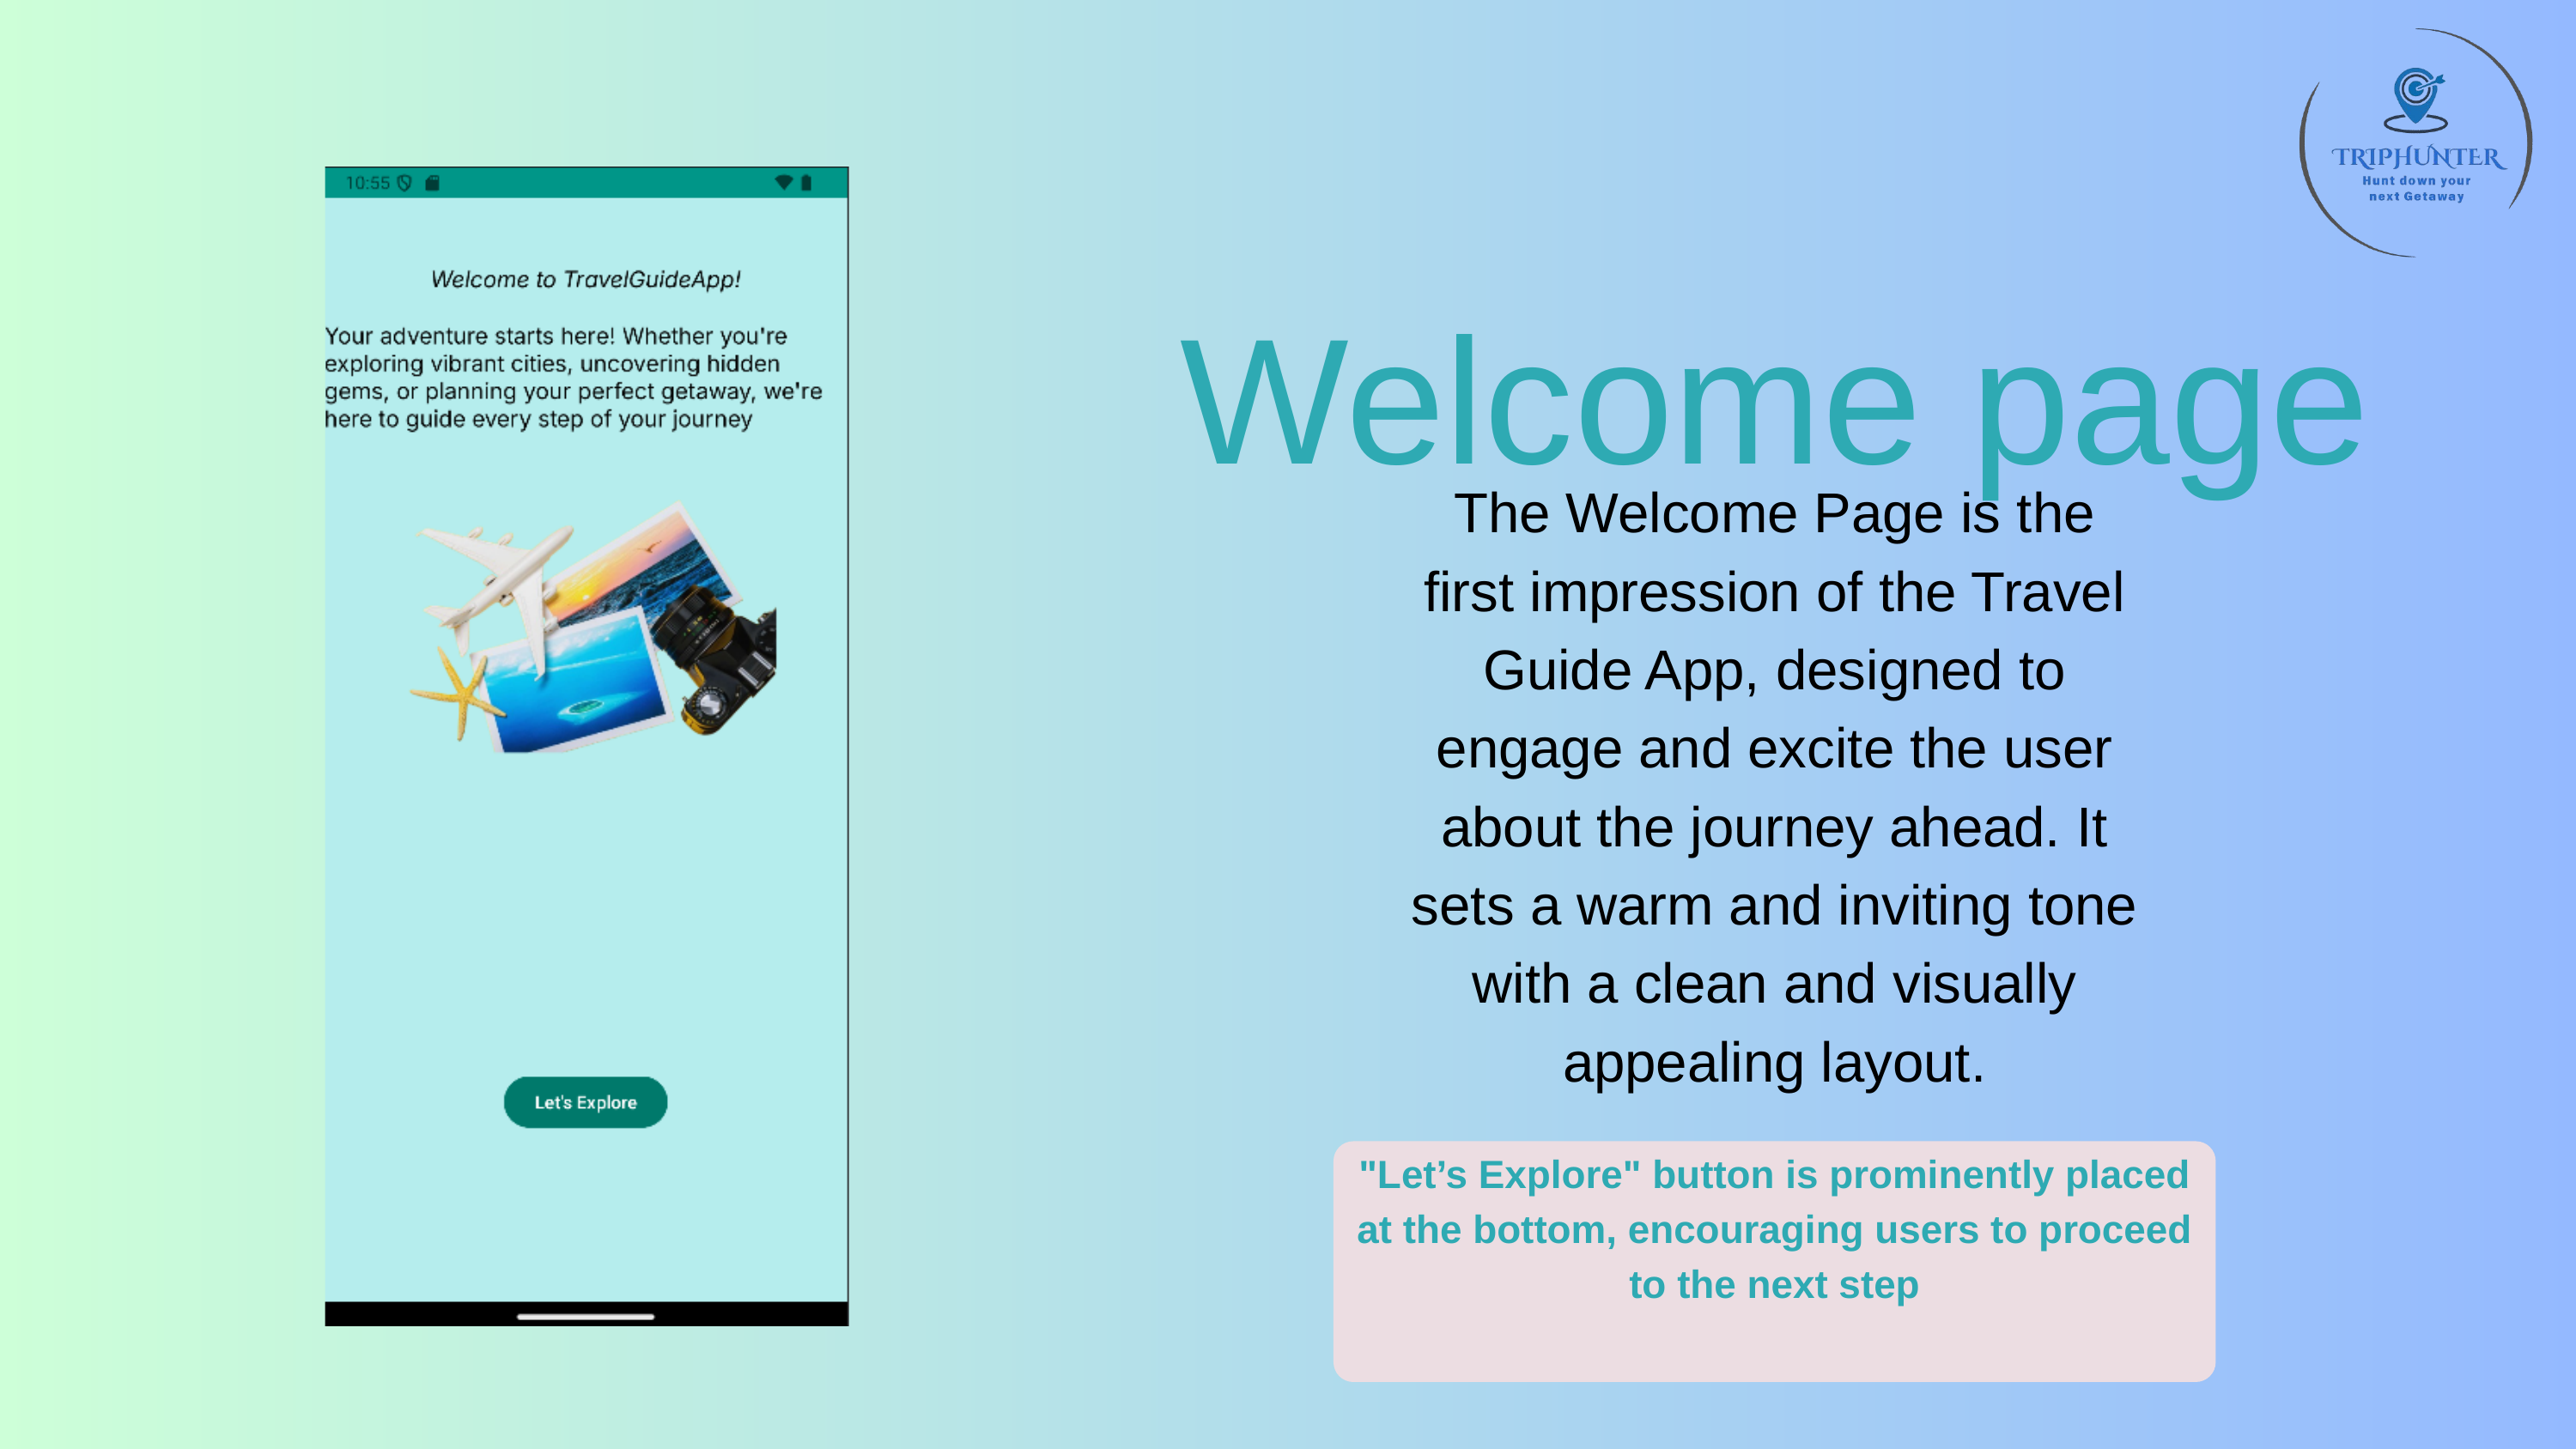

Welcome page
The Welcome Page is the first impression of the Travel Guide App, designed to engage and excite the user about the journey ahead. It sets a warm and inviting tone with a clean and visually appealing layout.

"Let’s Explore" button is prominently placed at the bottom, encouraging users to proceed to the next step